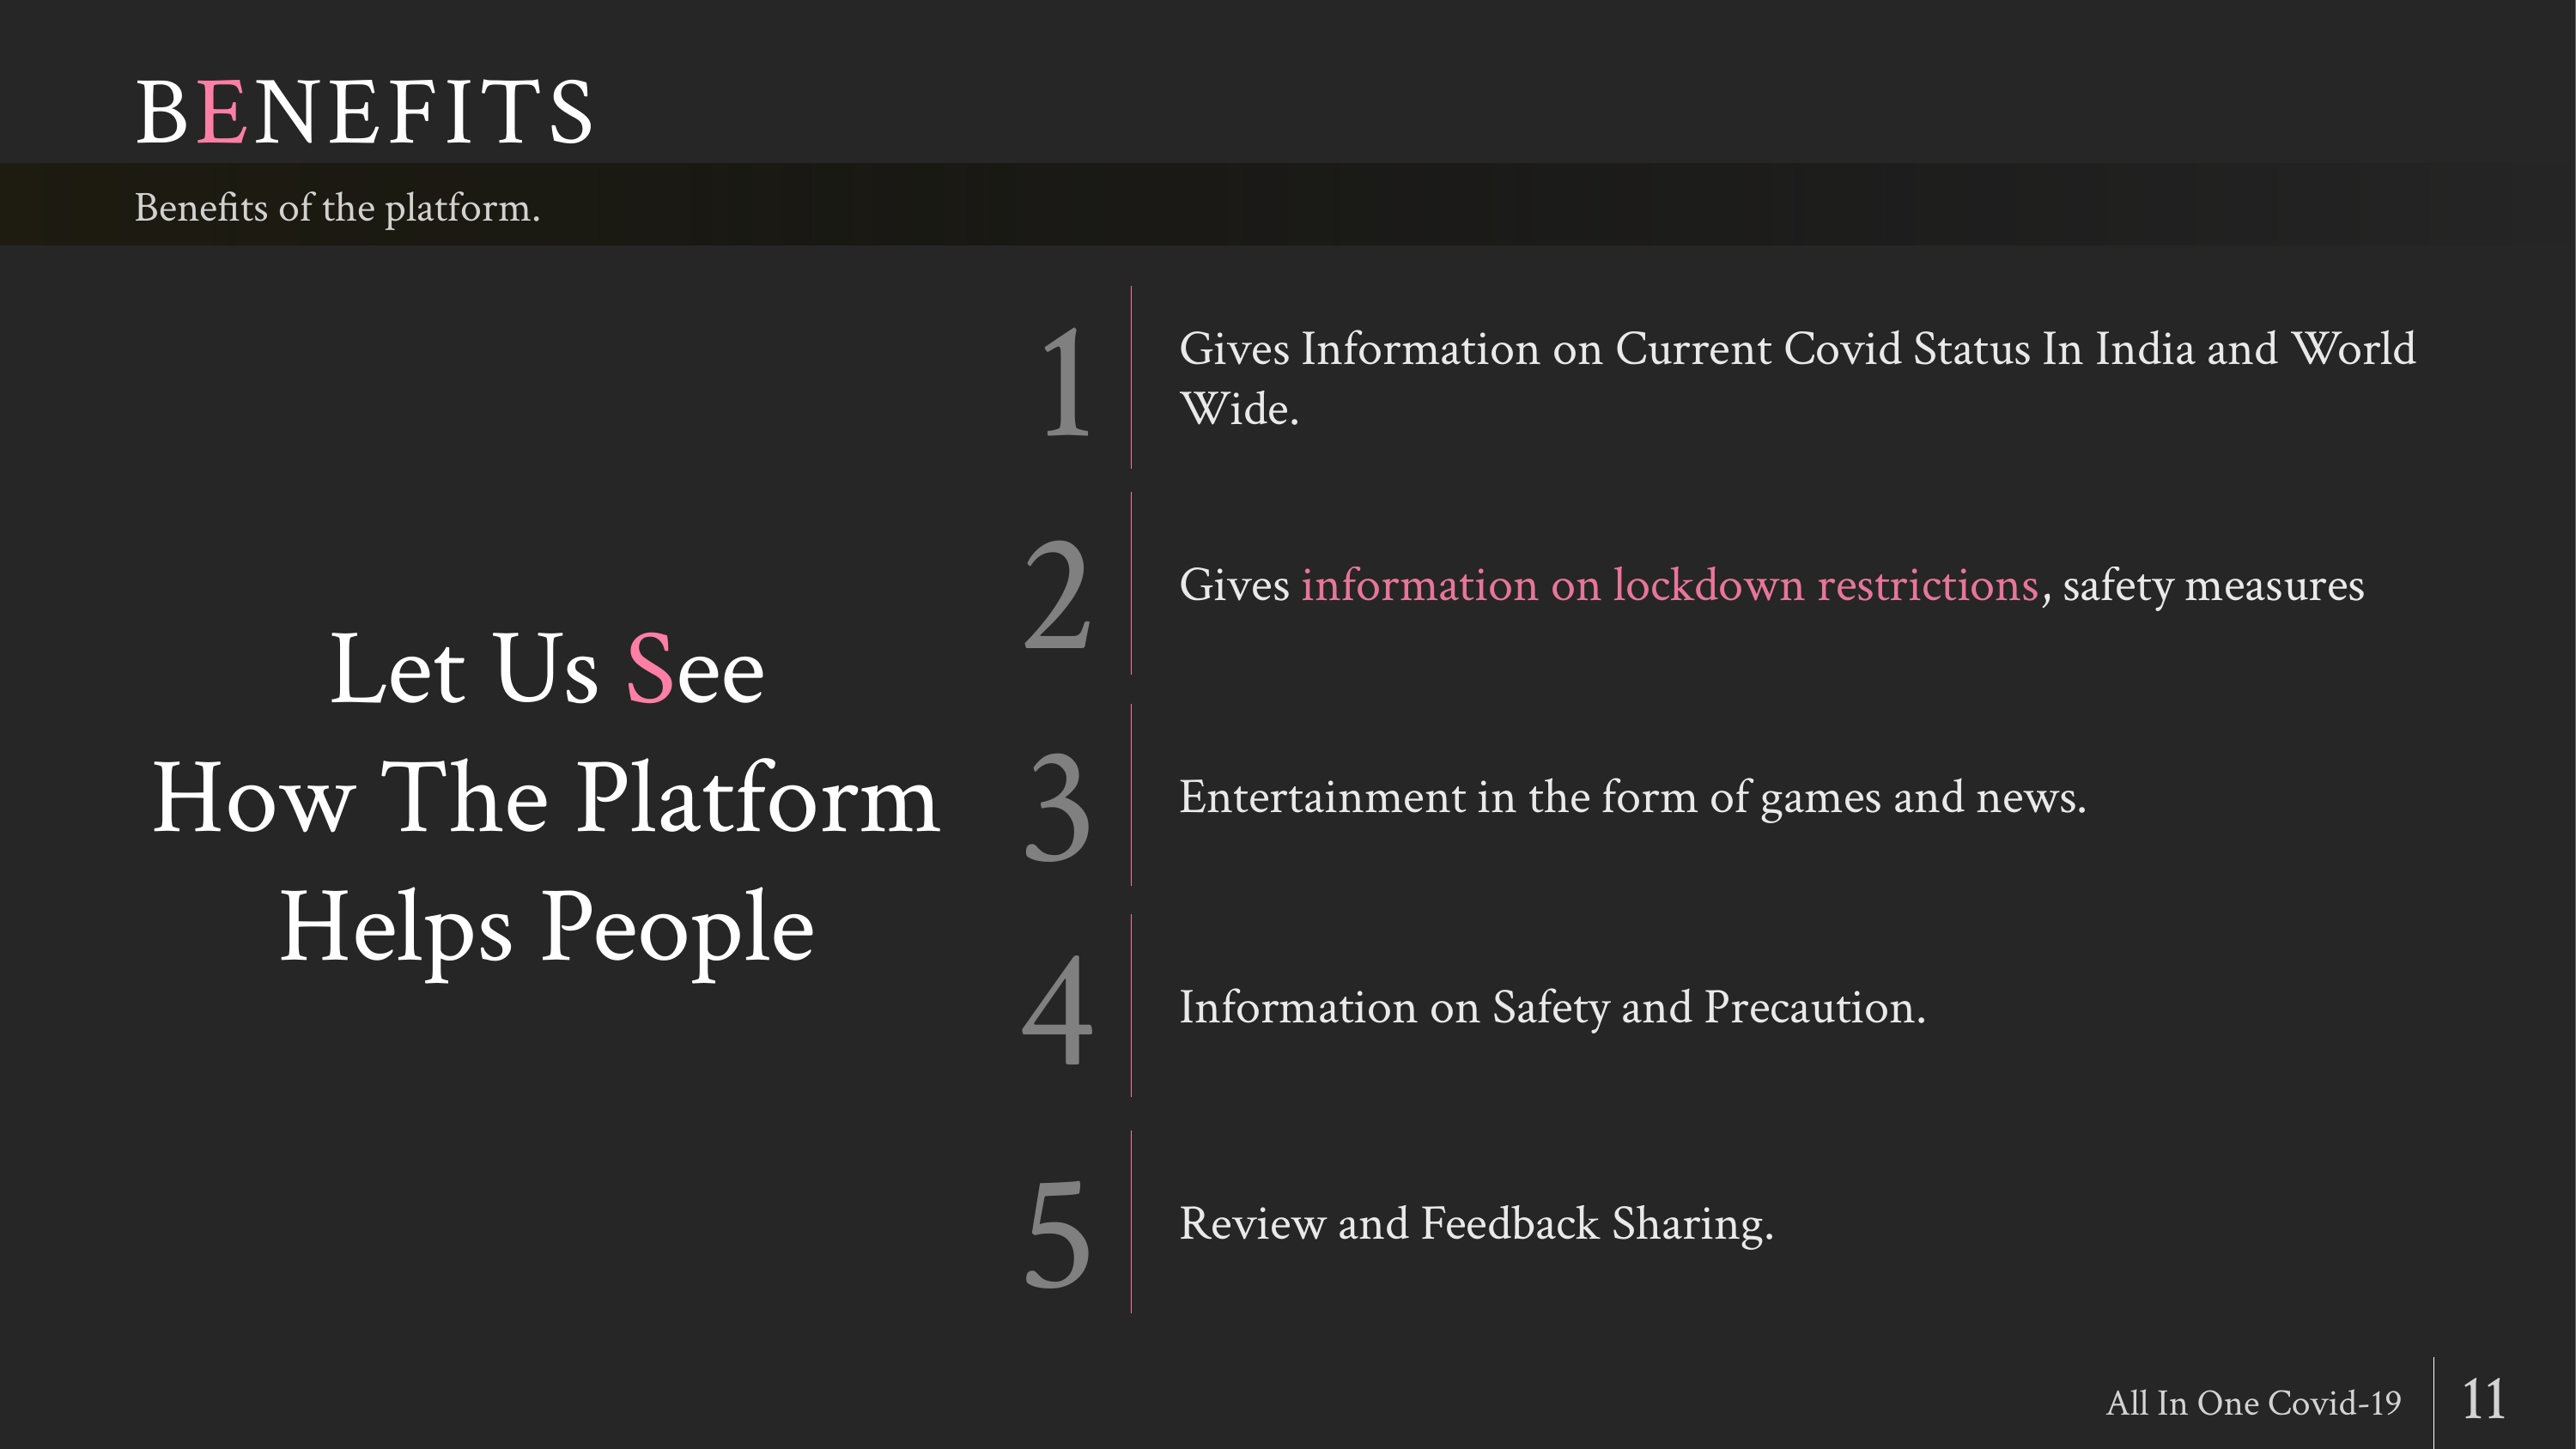

# BENEFITS
Benefits of the platform.

Gives Information on Current Covid Status In India and World Wide.
Gives information on lockdown restrictions, safety measures
Let Us See
How The Platform Helps People
Entertainment in the form of games and news.
Information on Safety and Precaution.
Review and Feedback Sharing.
All In One Covid-19
11